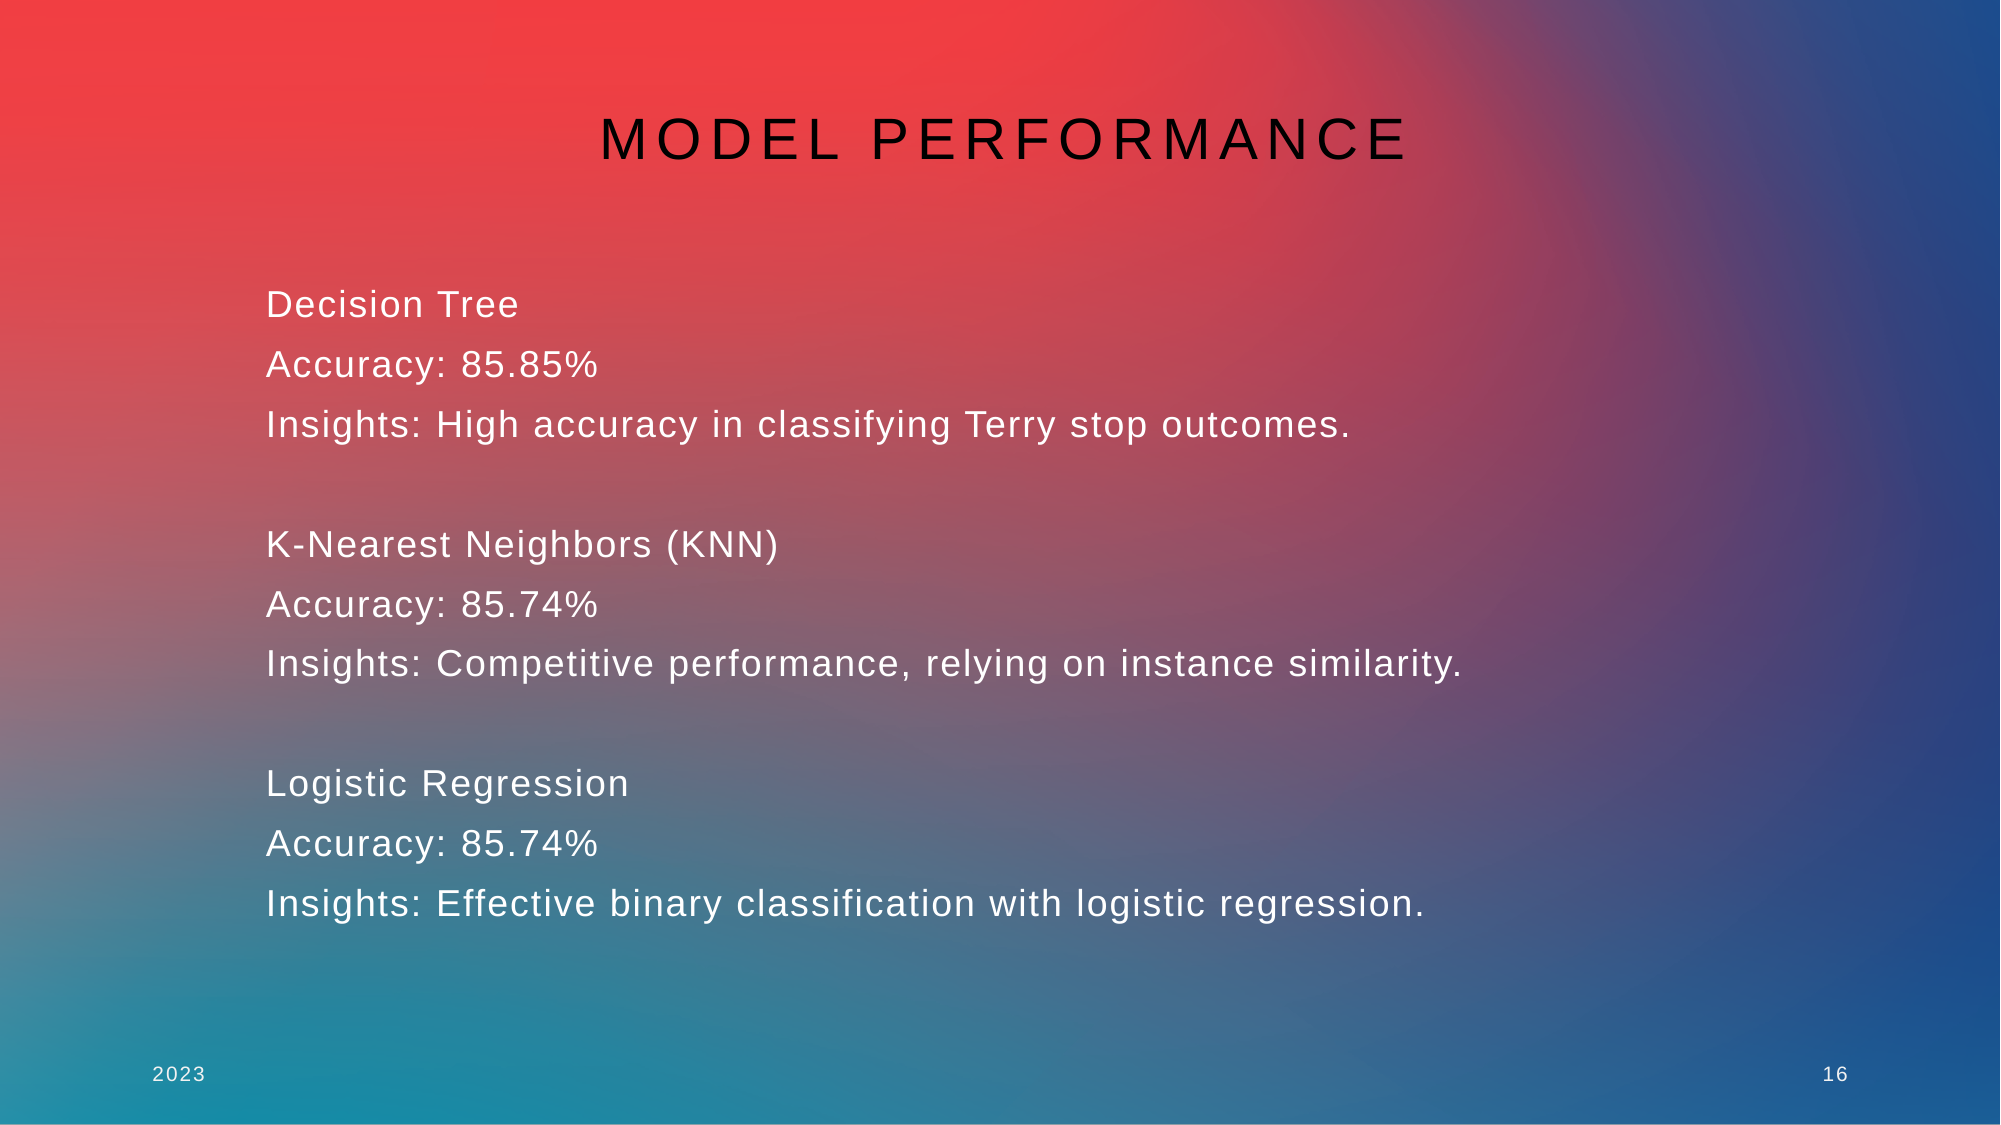

# Model Performance
Decision Tree
Accuracy: 85.85%
Insights: High accuracy in classifying Terry stop outcomes.

K-Nearest Neighbors (KNN)
Accuracy: 85.74%
Insights: Competitive performance, relying on instance similarity.

Logistic Regression
Accuracy: 85.74%
Insights: Effective binary classification with logistic regression.
2023
16